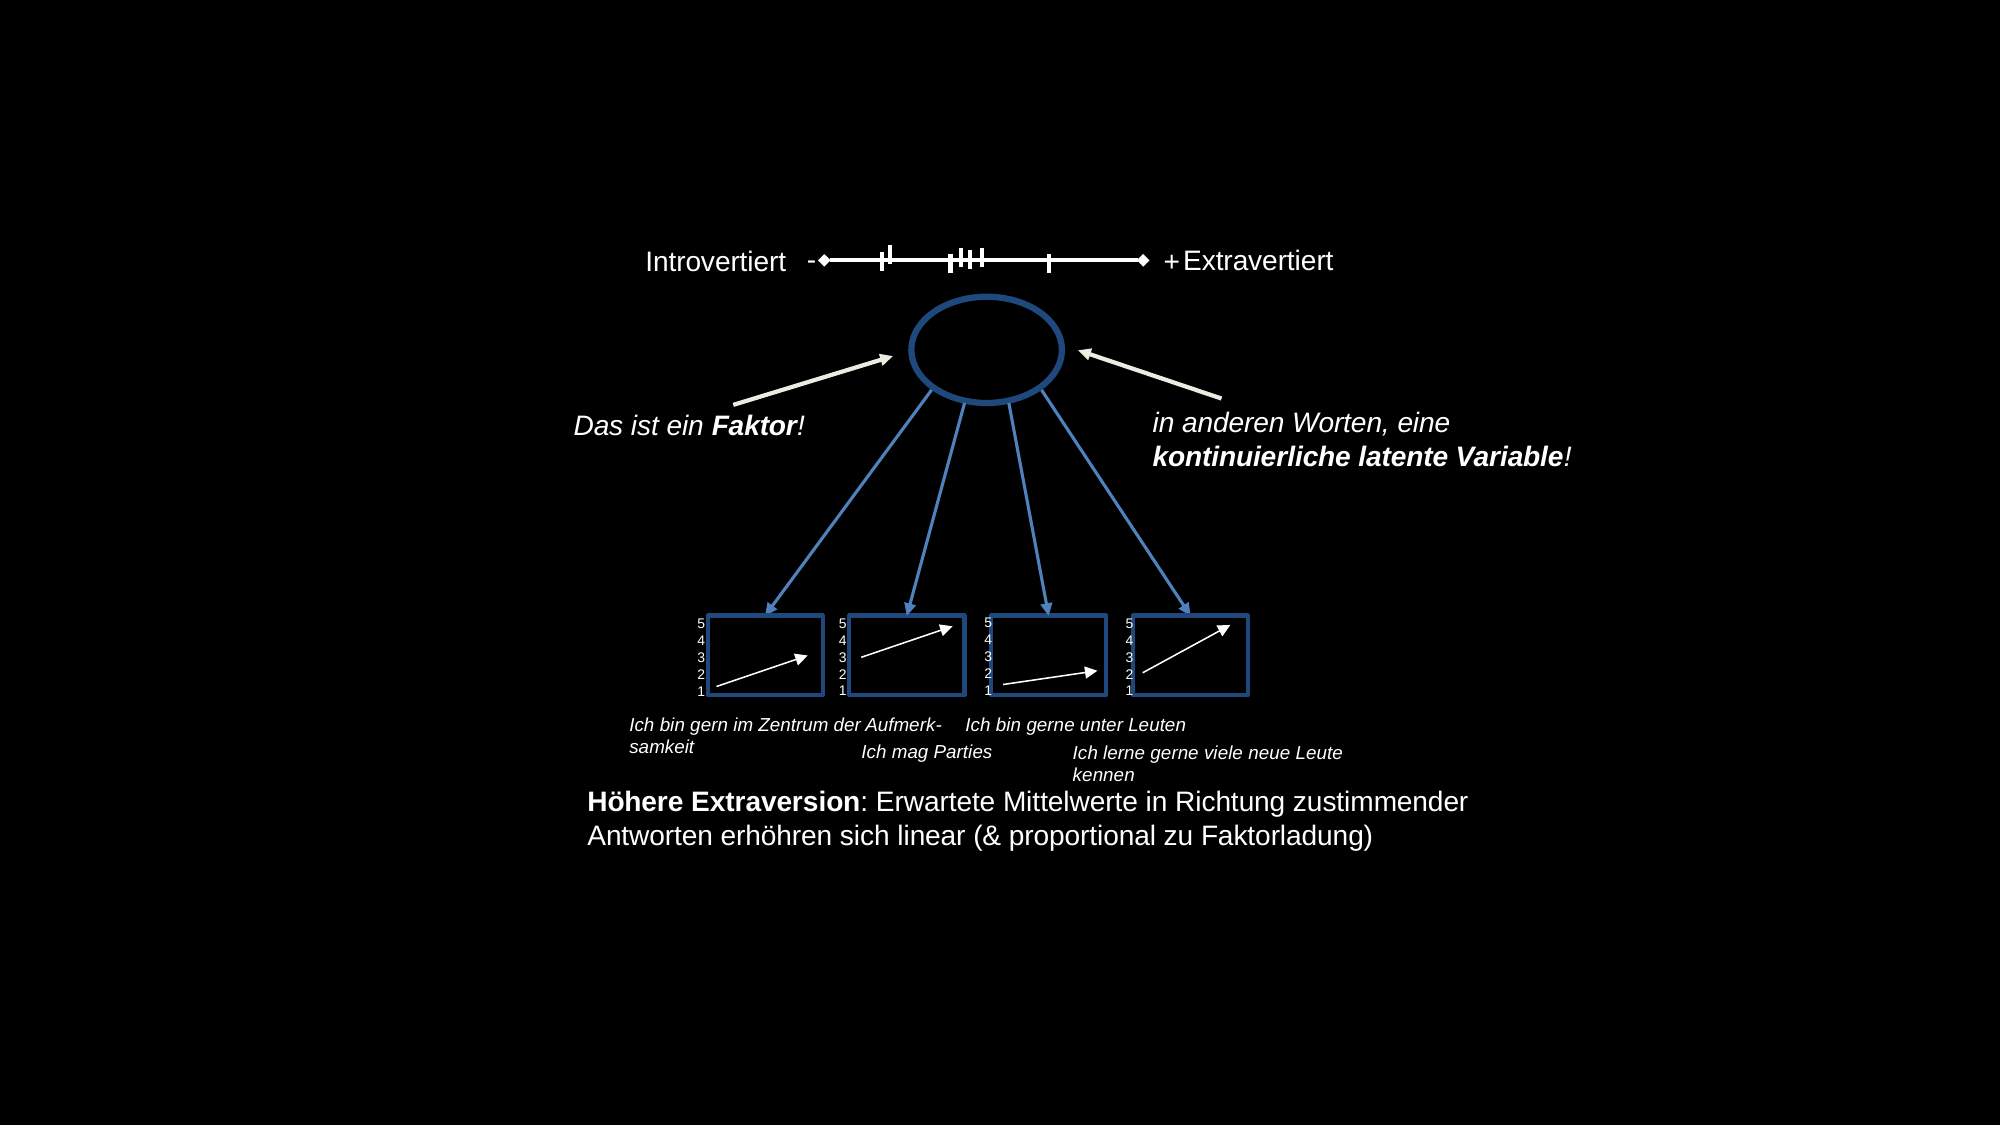

-
Extravertiert
Introvertiert
+

in anderen Worten, eine kontinuierliche latente Variable!
Das ist ein Faktor!
5
4
3
2
1
5
4
3
2
1
5
4
3
2
1
5
4
3
2
1

Ich bin gern im Zentrum der Aufmerk-
samkeit
Ich bin gerne unter Leuten
Ich mag Parties
Ich lerne gerne viele neue Leute kennen
Höhere Extraversion: Erwartete Mittelwerte in Richtung zustimmender Antworten erhöhren sich linear (& proportional zu Faktorladung)